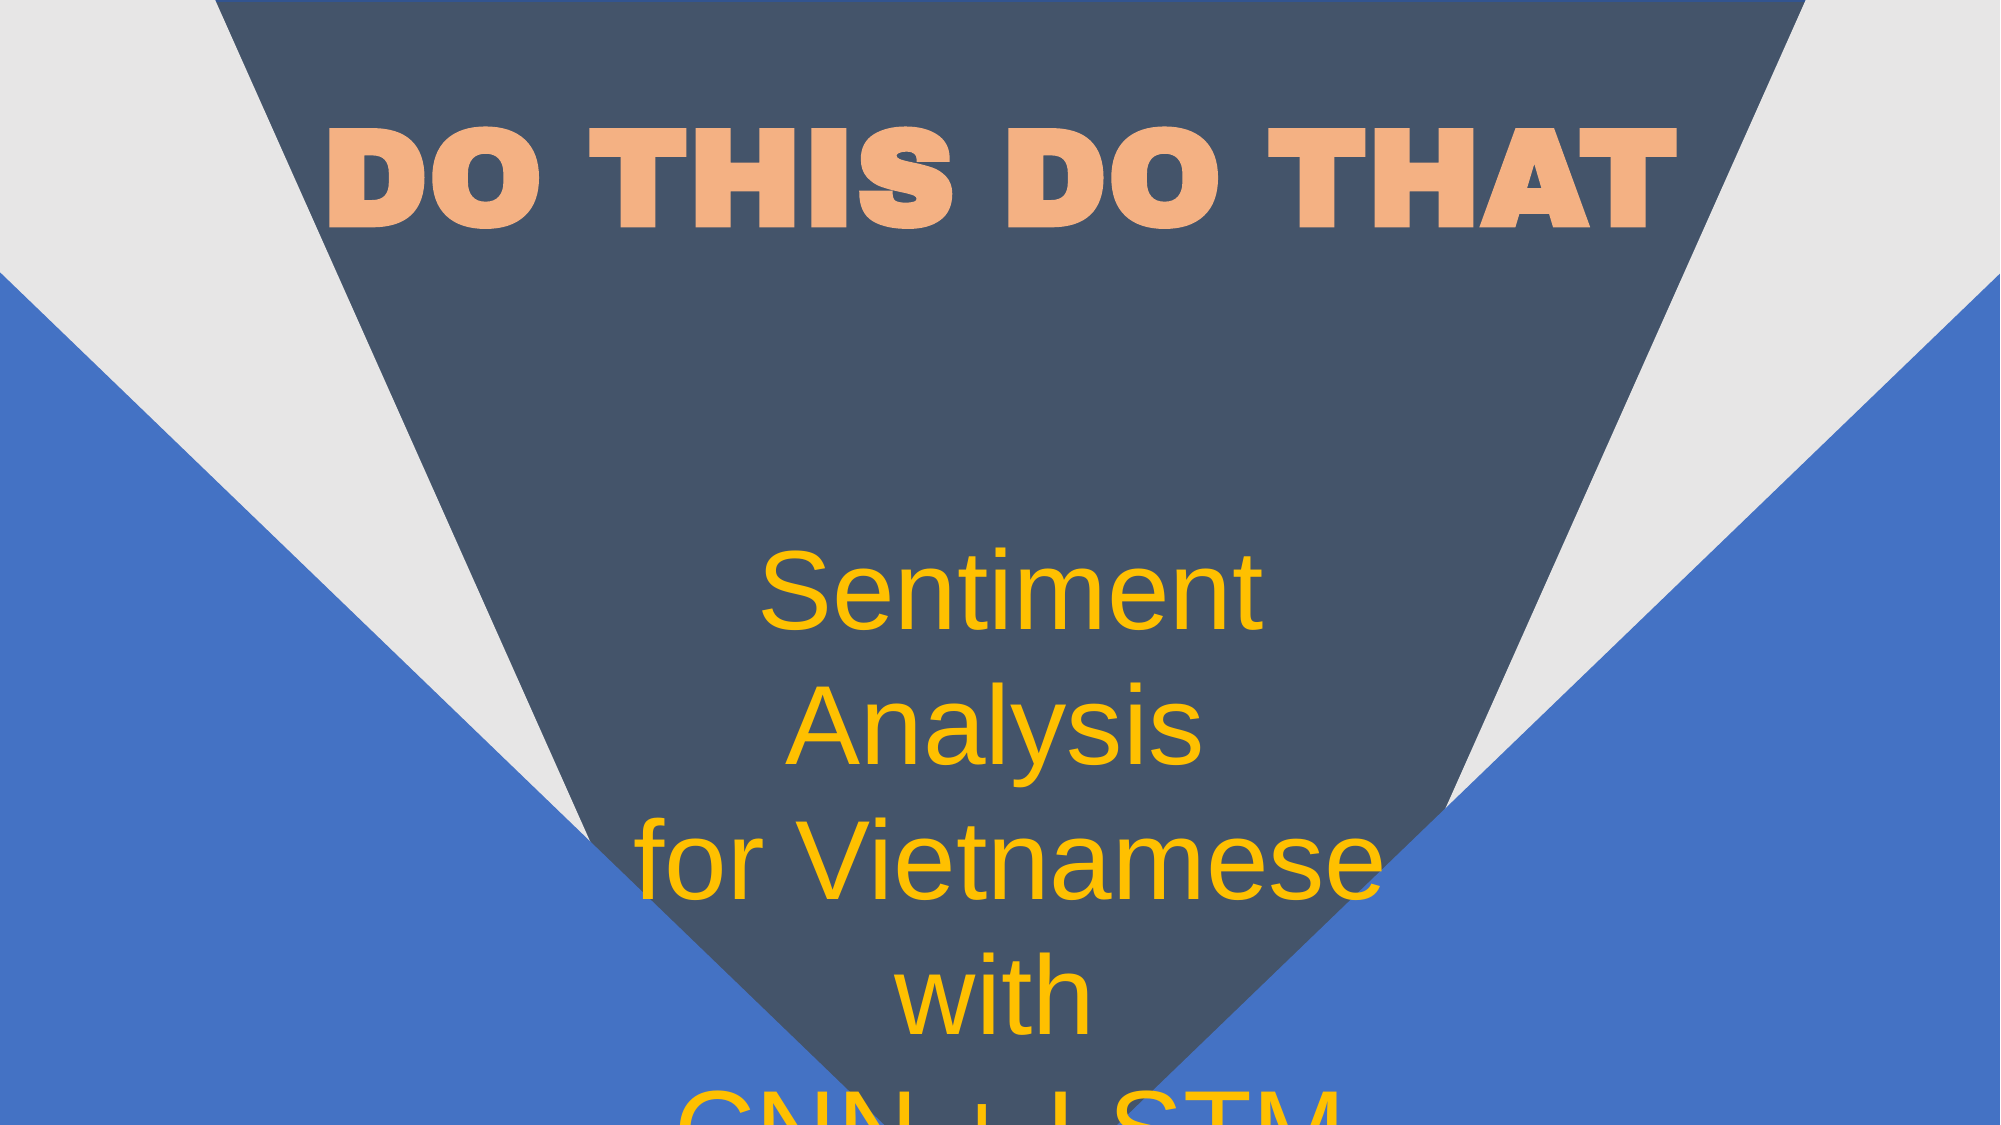

DO THIS DO THAT

Sentiment Analysis
for Vietnamese with
CNN + LSTM